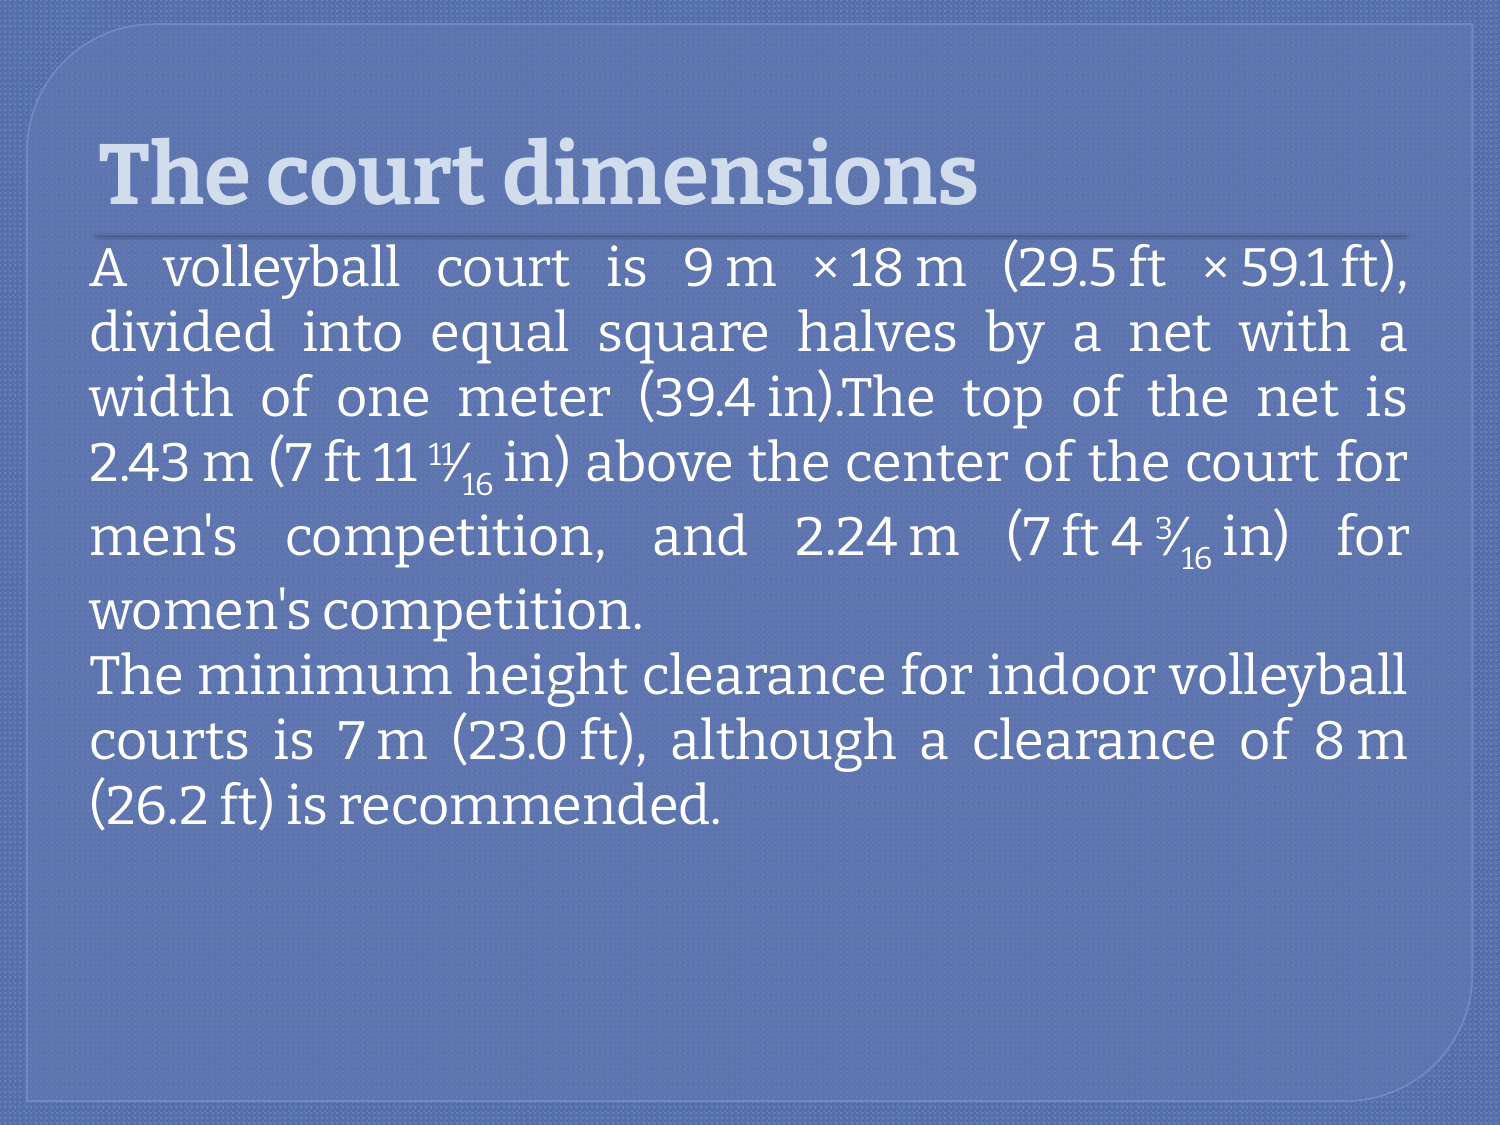

# The court dimensions
A volleyball court is 9 m × 18 m (29.5 ft × 59.1 ft), divided into equal square halves by a net with a width of one meter (39.4 in).The top of the net is 2.43 m (7 ft 11 11⁄16 in) above the center of the court for men's competition, and 2.24 m (7 ft 4 3⁄16 in) for women's competition.
The minimum height clearance for indoor volleyball courts is 7 m (23.0 ft), although a clearance of 8 m (26.2 ft) is recommended.